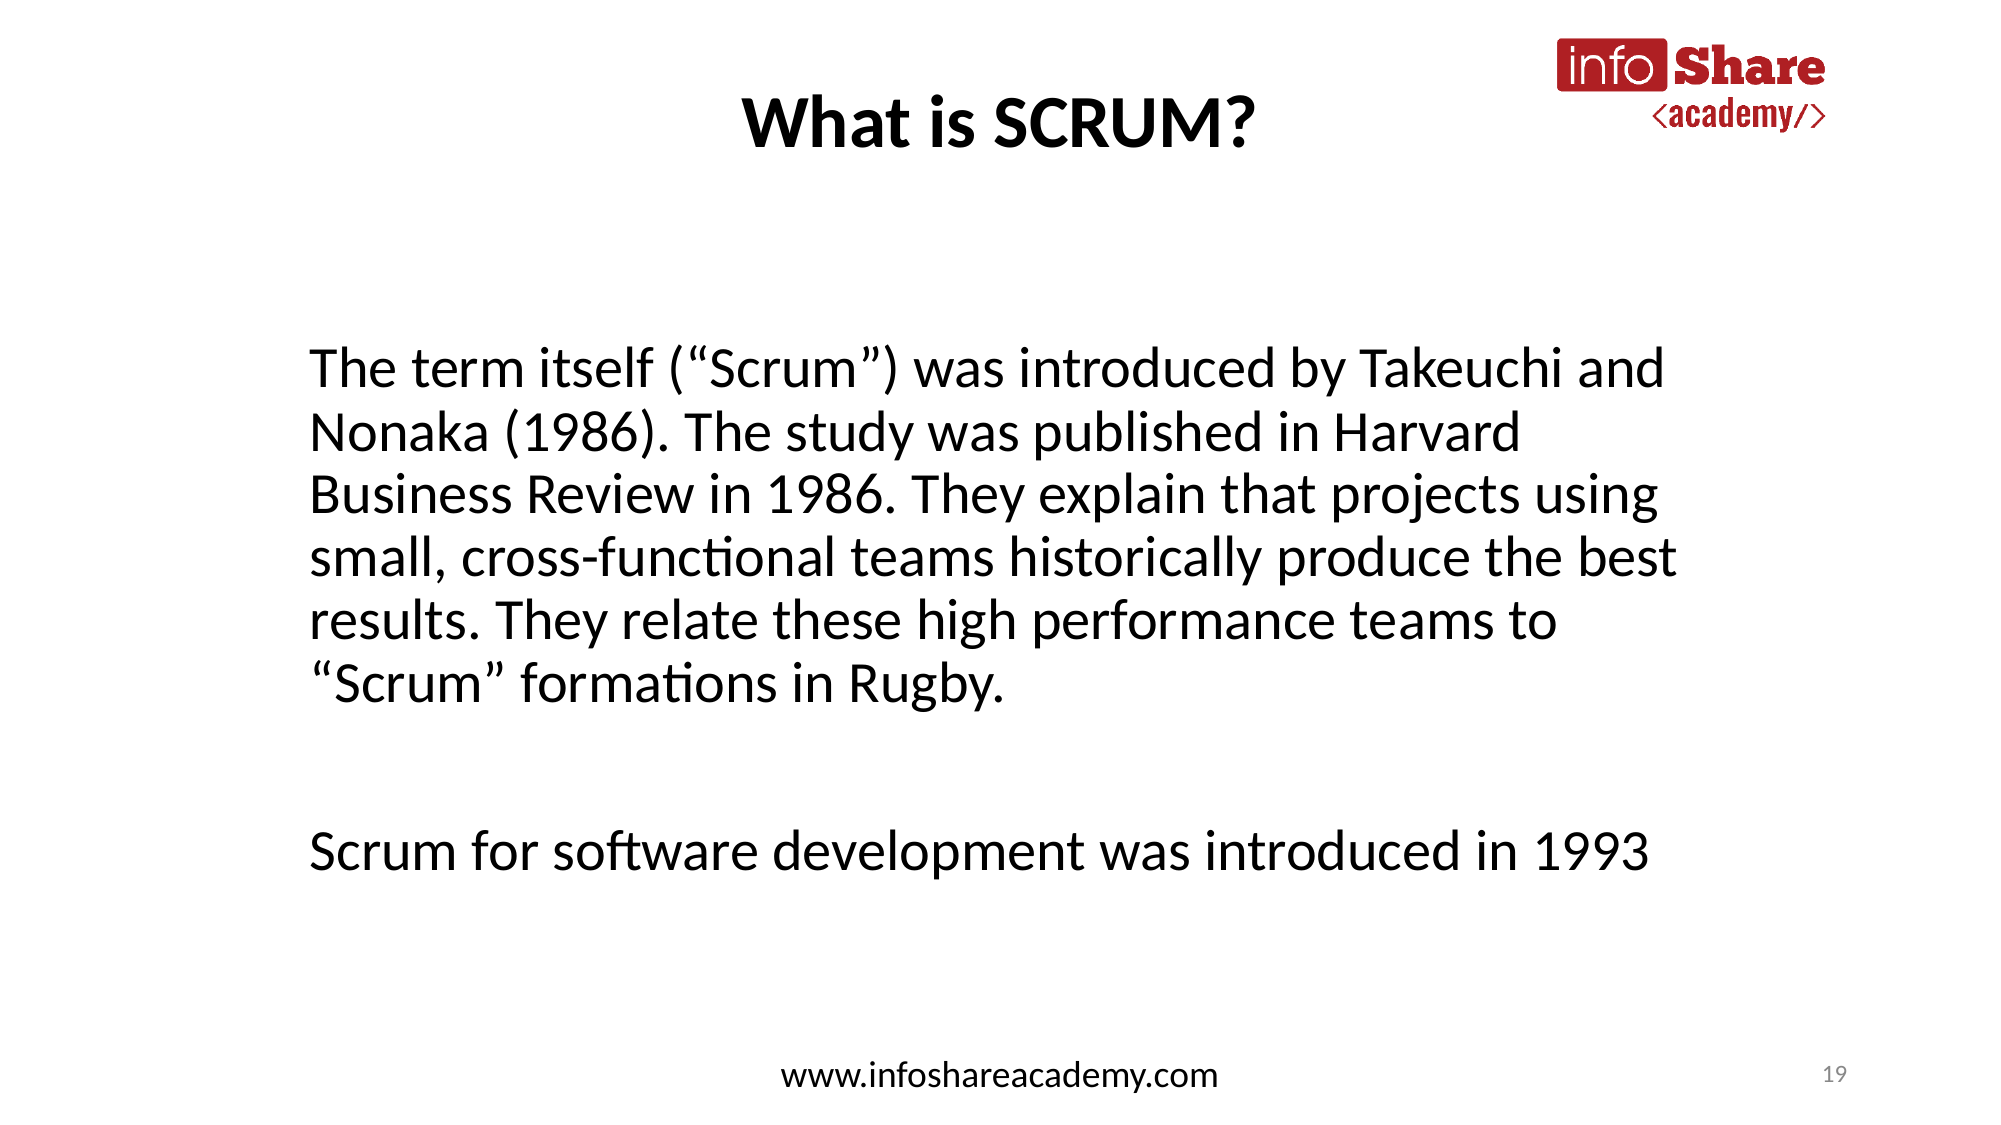

# What is SCRUM?

The term itself (“Scrum”) was introduced by Takeuchi and Nonaka (1986). The study was published in Harvard Business Review in 1986. They explain that projects using small, cross-functional teams historically produce the best results. They relate these high performance teams to “Scrum” formations in Rugby.

Scrum for software development was introduced in 1993

www.infoshareacademy.com
19